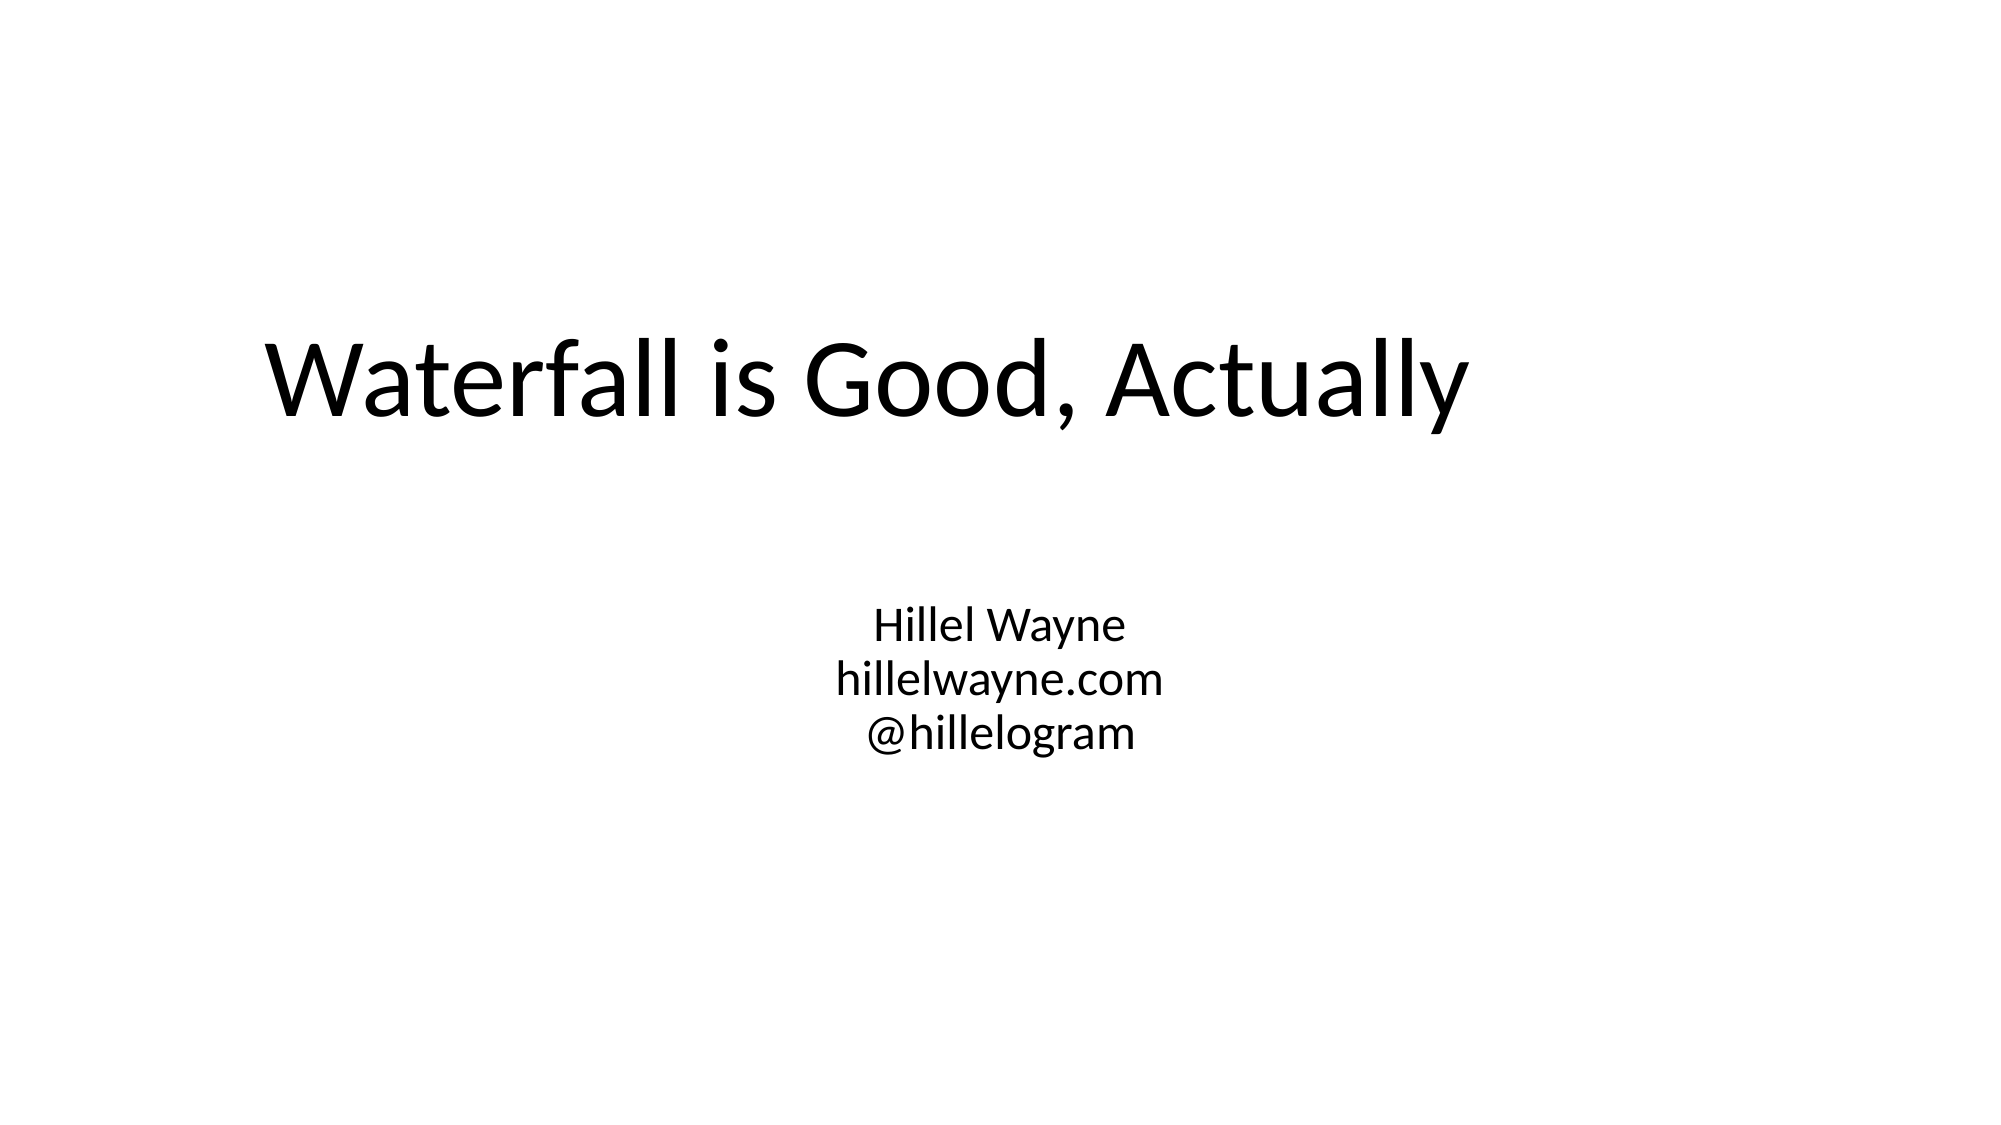

# Waterfall is Good, Actually
Hillel Wayne
hillelwayne.com
@hillelogram